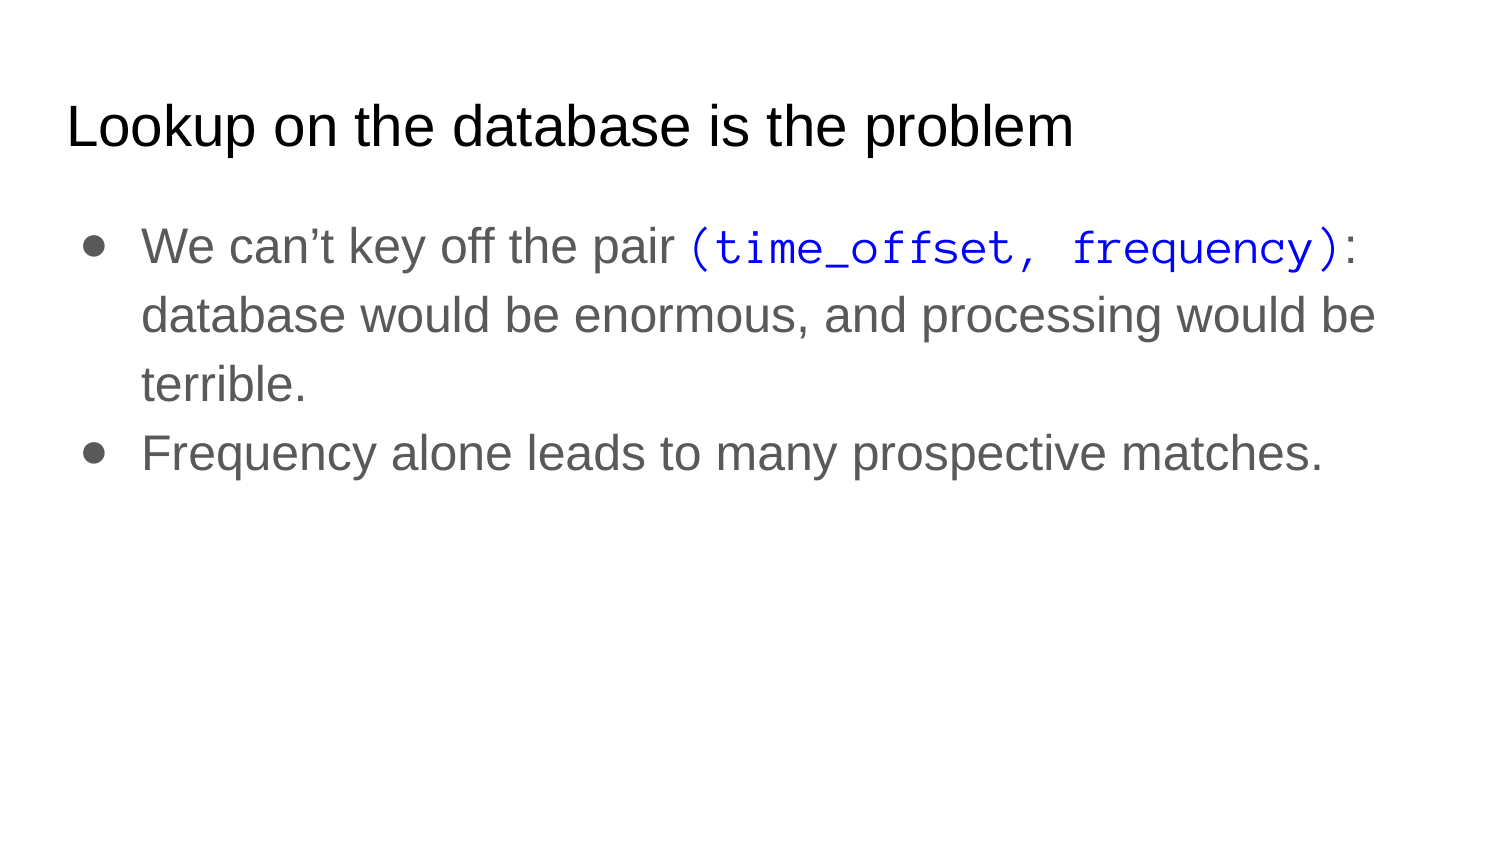

# Lookup on the database is the problem
We can’t key off the pair (time_offset, frequency): database would be enormous, and processing would be terrible.
Frequency alone leads to many prospective matches.